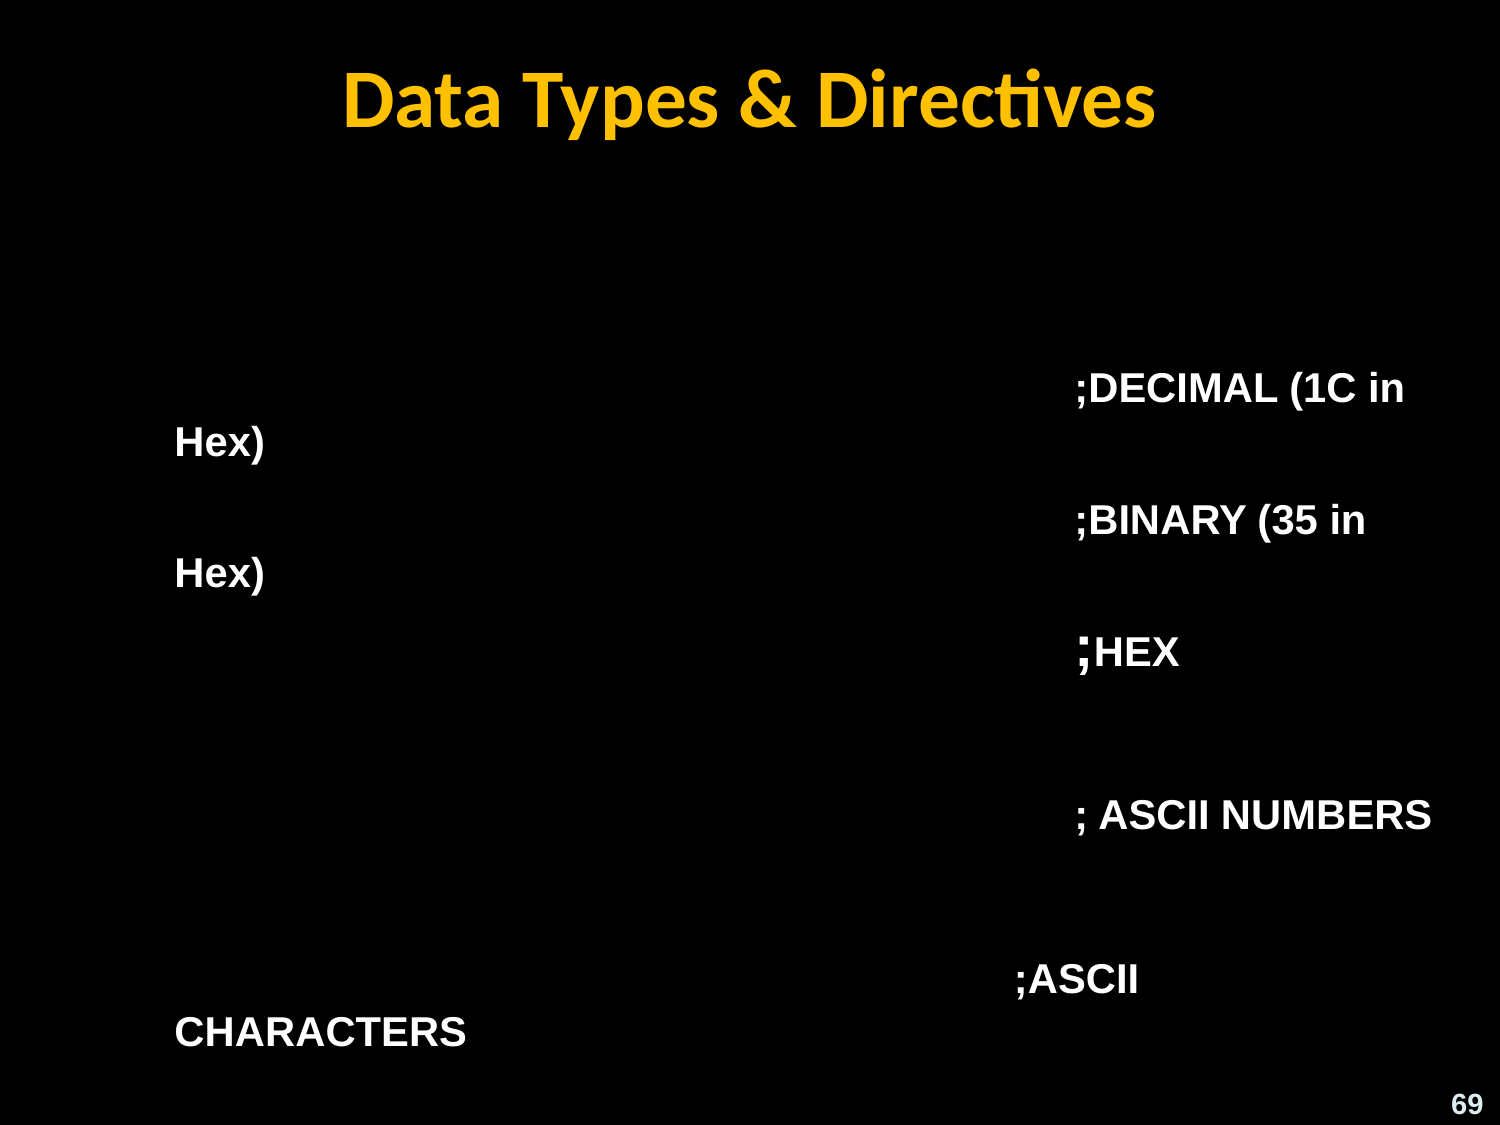

# Data Types & Directives
                ORG   500H
DATA1:   DB      28                            	;DECIMAL (1C in Hex)
DATA2:   DB      00110101B            	;BINARY (35 in Hex)
DATA3:   DB      39H                       	;HEX
                ORG    510H
DATA4:   DB       “2591”               	; ASCII NUMBERS
                ORG    518H
DATA6:   DB     “My name is Joe”  ;ASCII CHARACTERS
Intel 8051 Programming
69